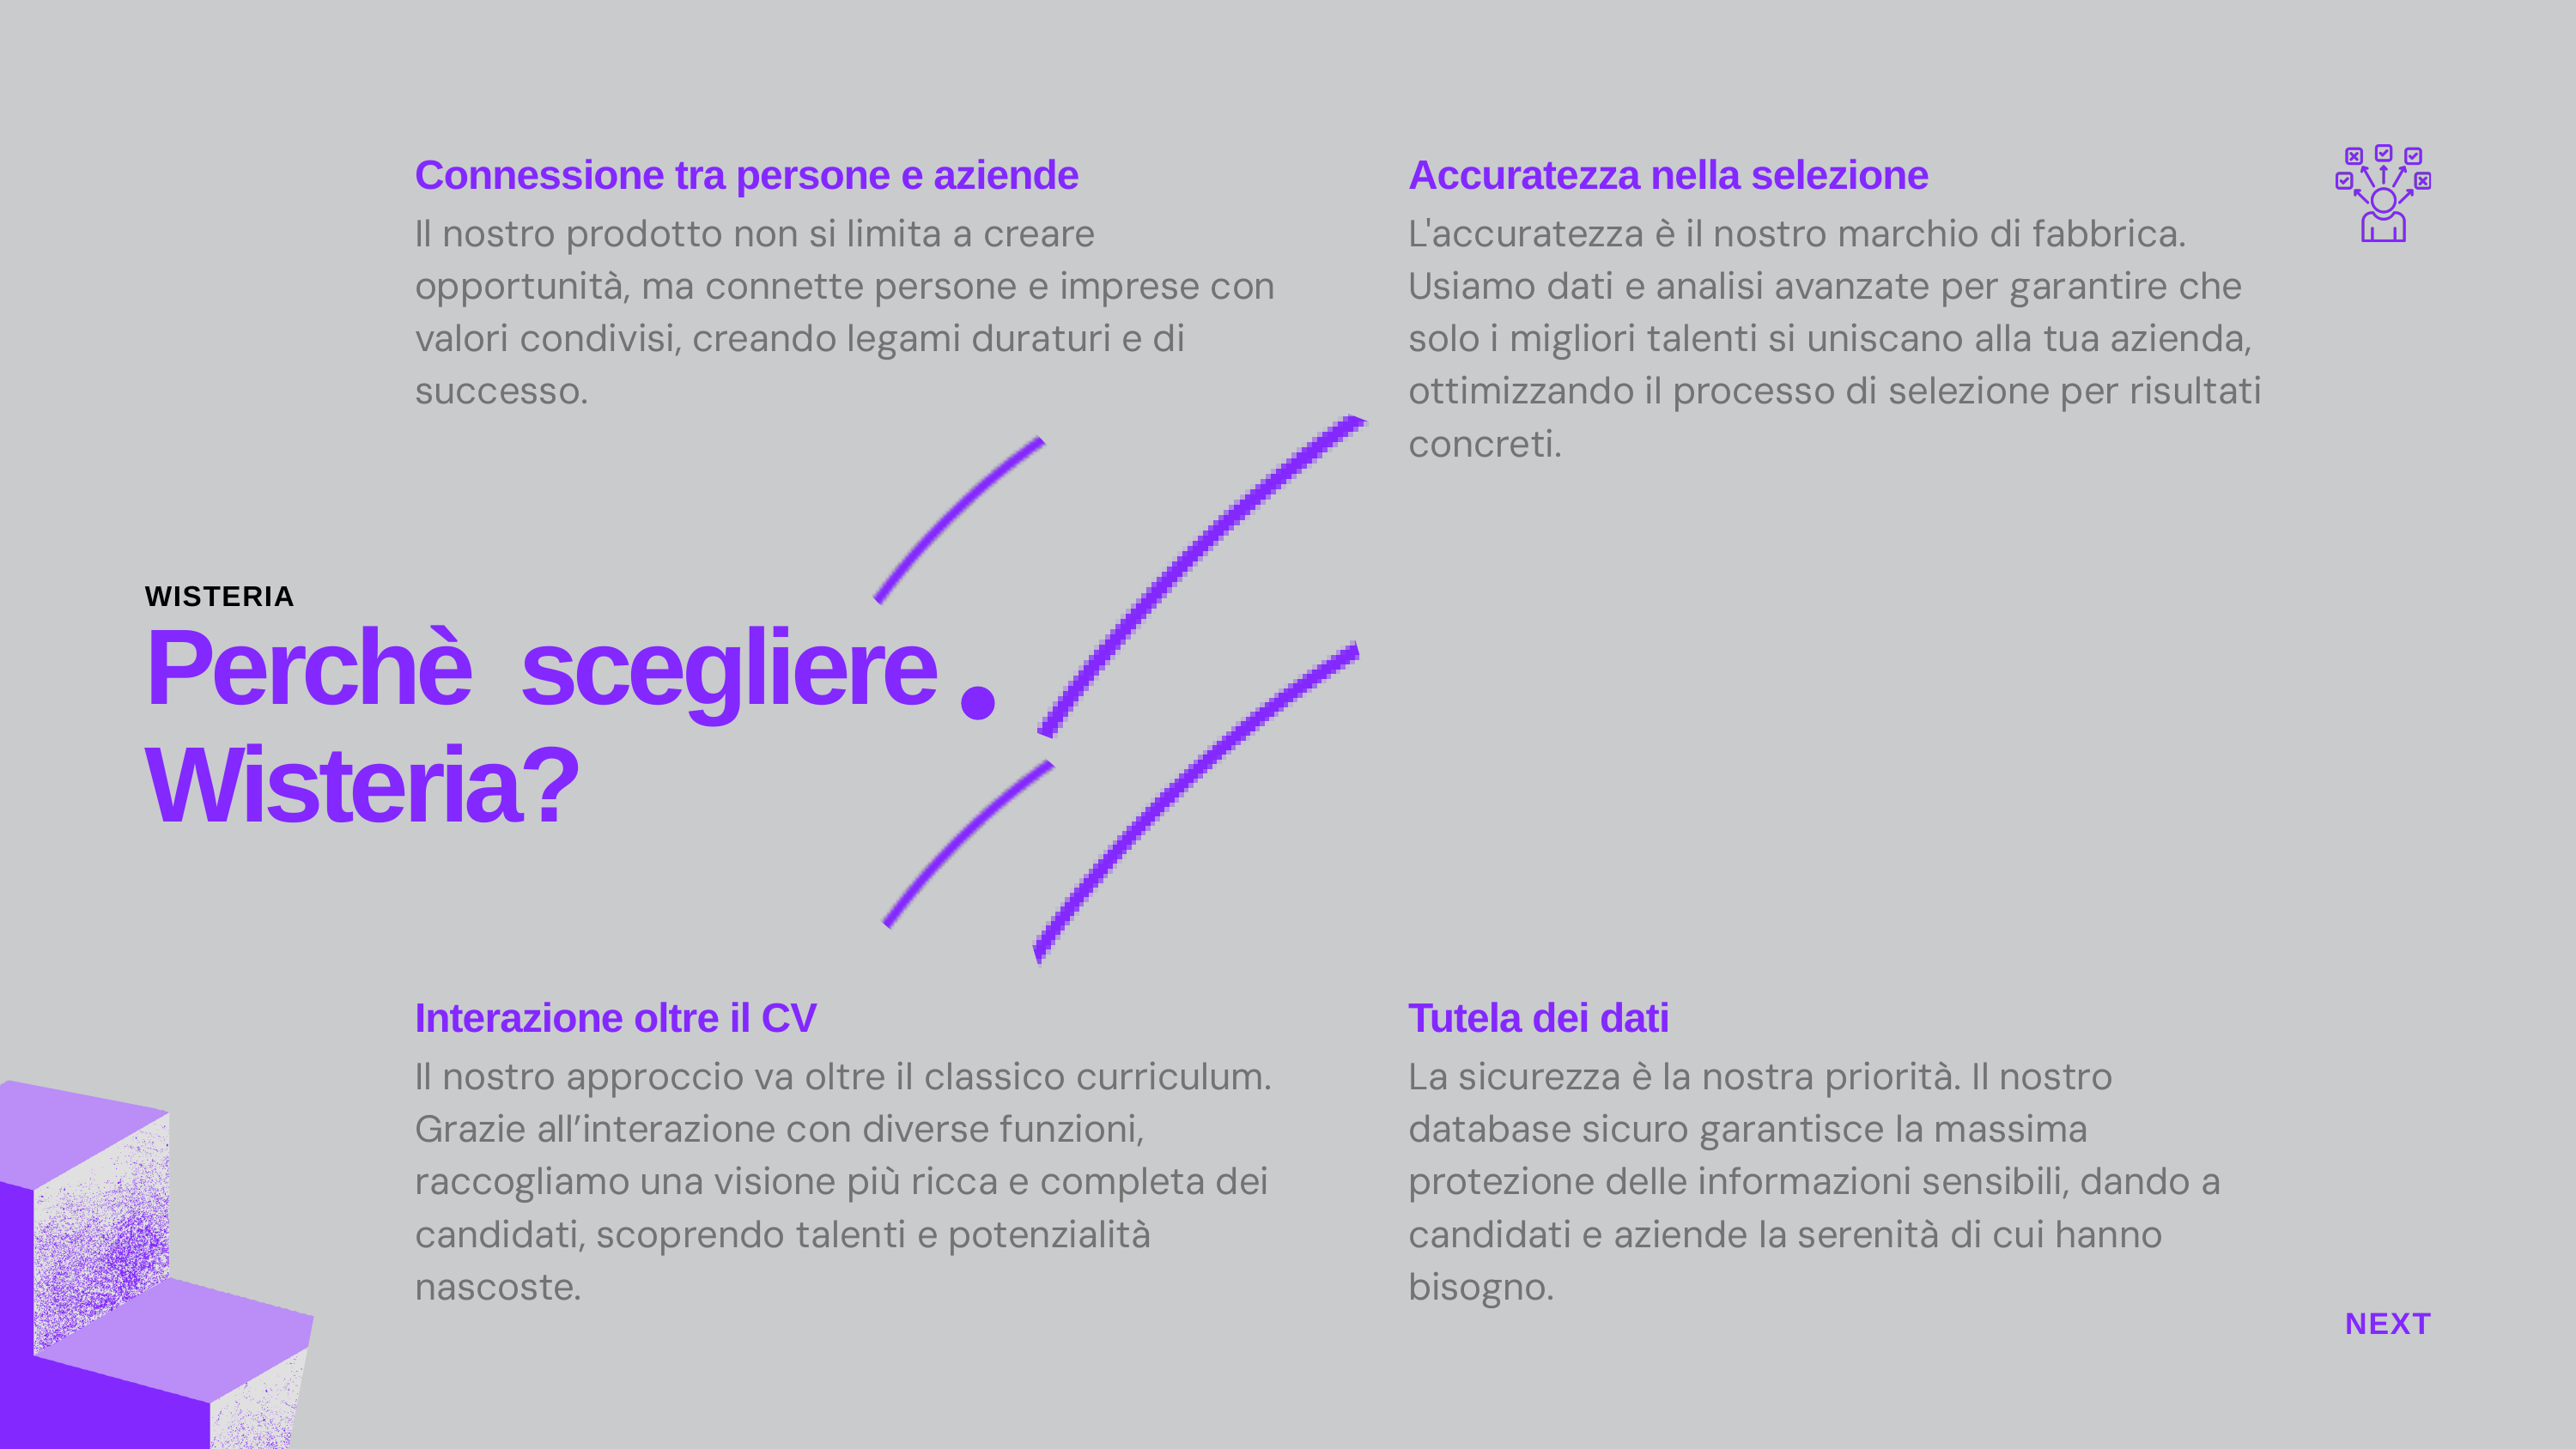

Connessione tra persone e aziende
Il nostro prodotto non si limita a creare opportunità, ma connette persone e imprese con valori condivisi, creando legami duraturi e di successo.
Accuratezza nella selezione
L'accuratezza è il nostro marchio di fabbrica. Usiamo dati e analisi avanzate per garantire che solo i migliori talenti si uniscano alla tua azienda, ottimizzando il processo di selezione per risultati concreti.

WISTERIA
Perchè scegliere Wisteria?

Interazione oltre il CV
Il nostro approccio va oltre il classico curriculum. Grazie all’interazione con diverse funzioni, raccogliamo una visione più ricca e completa dei candidati, scoprendo talenti e potenzialità nascoste.
Tutela dei dati
La sicurezza è la nostra priorità. Il nostro database sicuro garantisce la massima protezione delle informazioni sensibili, dando a candidati e aziende la serenità di cui hanno bisogno.

NEXT